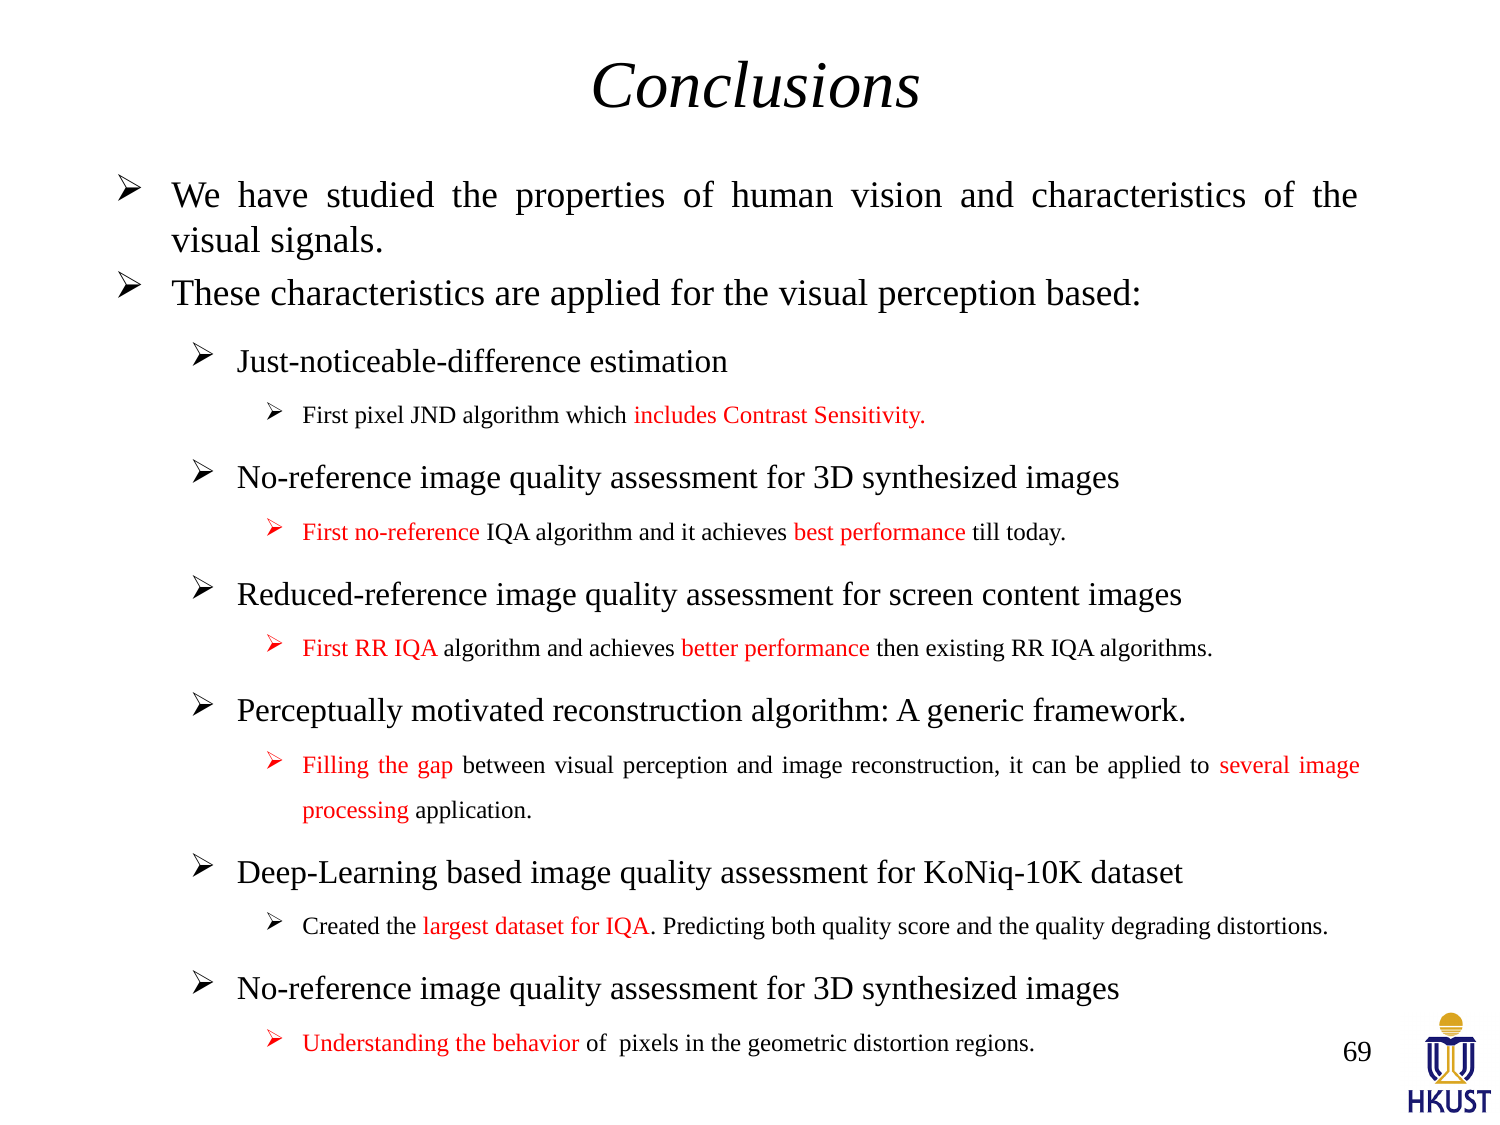

# Conclusions
We have studied the properties of human vision and characteristics of the visual signals.
These characteristics are applied for the visual perception based:
Just-noticeable-difference estimation
First pixel JND algorithm which includes Contrast Sensitivity.
No-reference image quality assessment for 3D synthesized images
First no-reference IQA algorithm and it achieves best performance till today.
Reduced-reference image quality assessment for screen content images
First RR IQA algorithm and achieves better performance then existing RR IQA algorithms.
Perceptually motivated reconstruction algorithm: A generic framework.
Filling the gap between visual perception and image reconstruction, it can be applied to several image processing application.
Deep-Learning based image quality assessment for KoNiq-10K dataset
Created the largest dataset for IQA. Predicting both quality score and the quality degrading distortions.
No-reference image quality assessment for 3D synthesized images
Understanding the behavior of  pixels in the geometric distortion regions.

69